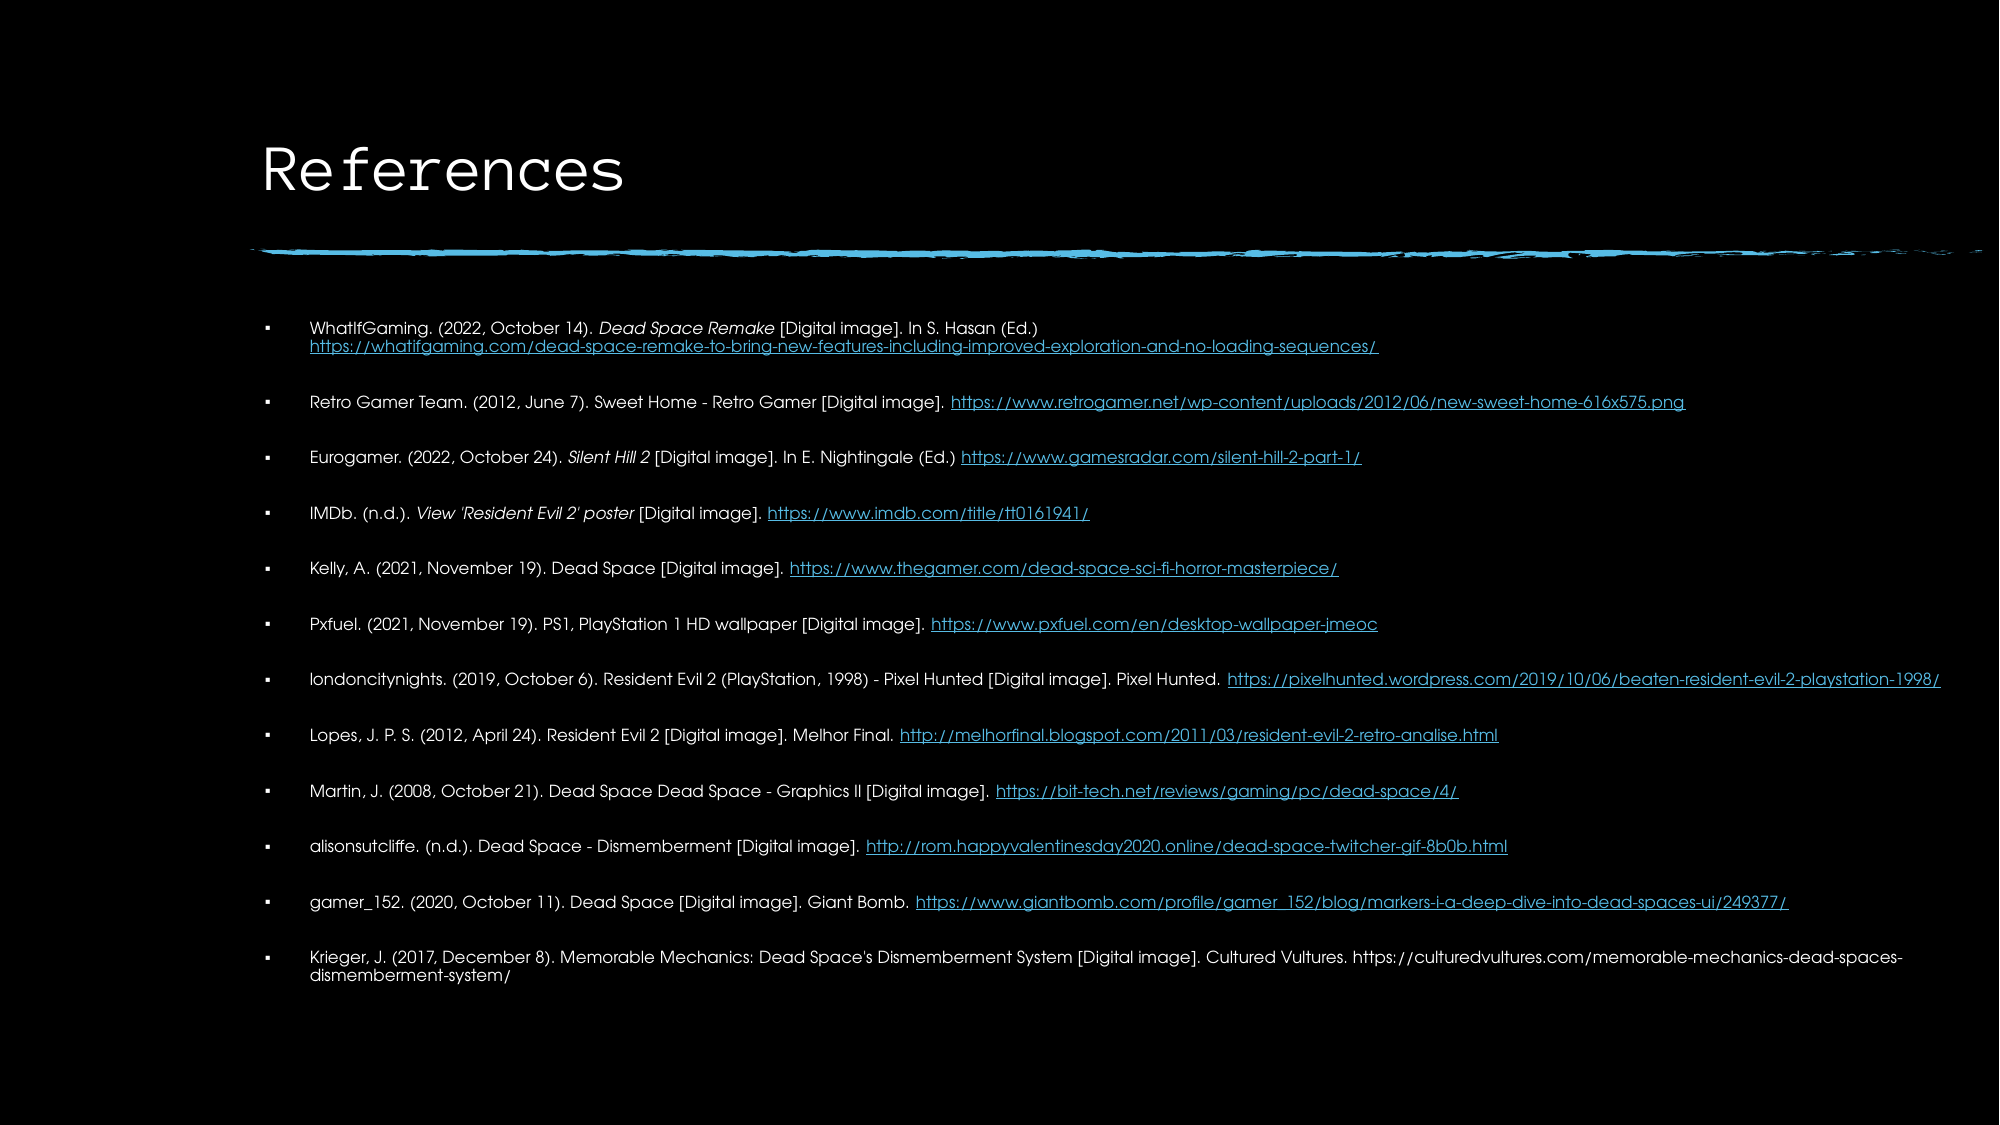

# References
WhatIfGaming. (2022, October 14). Dead Space Remake [Digital image]. In S. Hasan (Ed.) https://whatifgaming.com/dead-space-remake-to-bring-new-features-including-improved-exploration-and-no-loading-sequences/
Retro Gamer Team. (2012, June 7). Sweet Home - Retro Gamer [Digital image]. https://www.retrogamer.net/wp-content/uploads/2012/06/new-sweet-home-616x575.png
Eurogamer. (2022, October 24). Silent Hill 2 [Digital image]. In E. Nightingale (Ed.) https://www.gamesradar.com/silent-hill-2-part-1/
IMDb. (n.d.). View 'Resident Evil 2' poster [Digital image]. https://www.imdb.com/title/tt0161941/
Kelly, A. (2021, November 19). Dead Space [Digital image]. https://www.thegamer.com/dead-space-sci-fi-horror-masterpiece/
Pxfuel. (2021, November 19). PS1, PlayStation 1 HD wallpaper [Digital image]. https://www.pxfuel.com/en/desktop-wallpaper-jmeoc
londoncitynights. (2019, October 6). Resident Evil 2 (PlayStation, 1998) - Pixel Hunted [Digital image]. Pixel Hunted. https://pixelhunted.wordpress.com/2019/10/06/beaten-resident-evil-2-playstation-1998/
Lopes, J. P. S. (2012, April 24). Resident Evil 2 [Digital image]. Melhor Final. http://melhorfinal.blogspot.com/2011/03/resident-evil-2-retro-analise.html
Martin, J. (2008, October 21). Dead Space Dead Space - Graphics II [Digital image]. https://bit-tech.net/reviews/gaming/pc/dead-space/4/
alisonsutcliffe. (n.d.). Dead Space - Dismemberment [Digital image]. http://rom.happyvalentinesday2020.online/dead-space-twitcher-gif-8b0b.html
gamer_152. (2020, October 11). Dead Space [Digital image]. Giant Bomb. https://www.giantbomb.com/profile/gamer_152/blog/markers-i-a-deep-dive-into-dead-spaces-ui/249377/
Krieger, J. (2017, December 8). Memorable Mechanics: Dead Space's Dismemberment System [Digital image]. Cultured Vultures. https://culturedvultures.com/memorable-mechanics-dead-spaces-dismemberment-system/